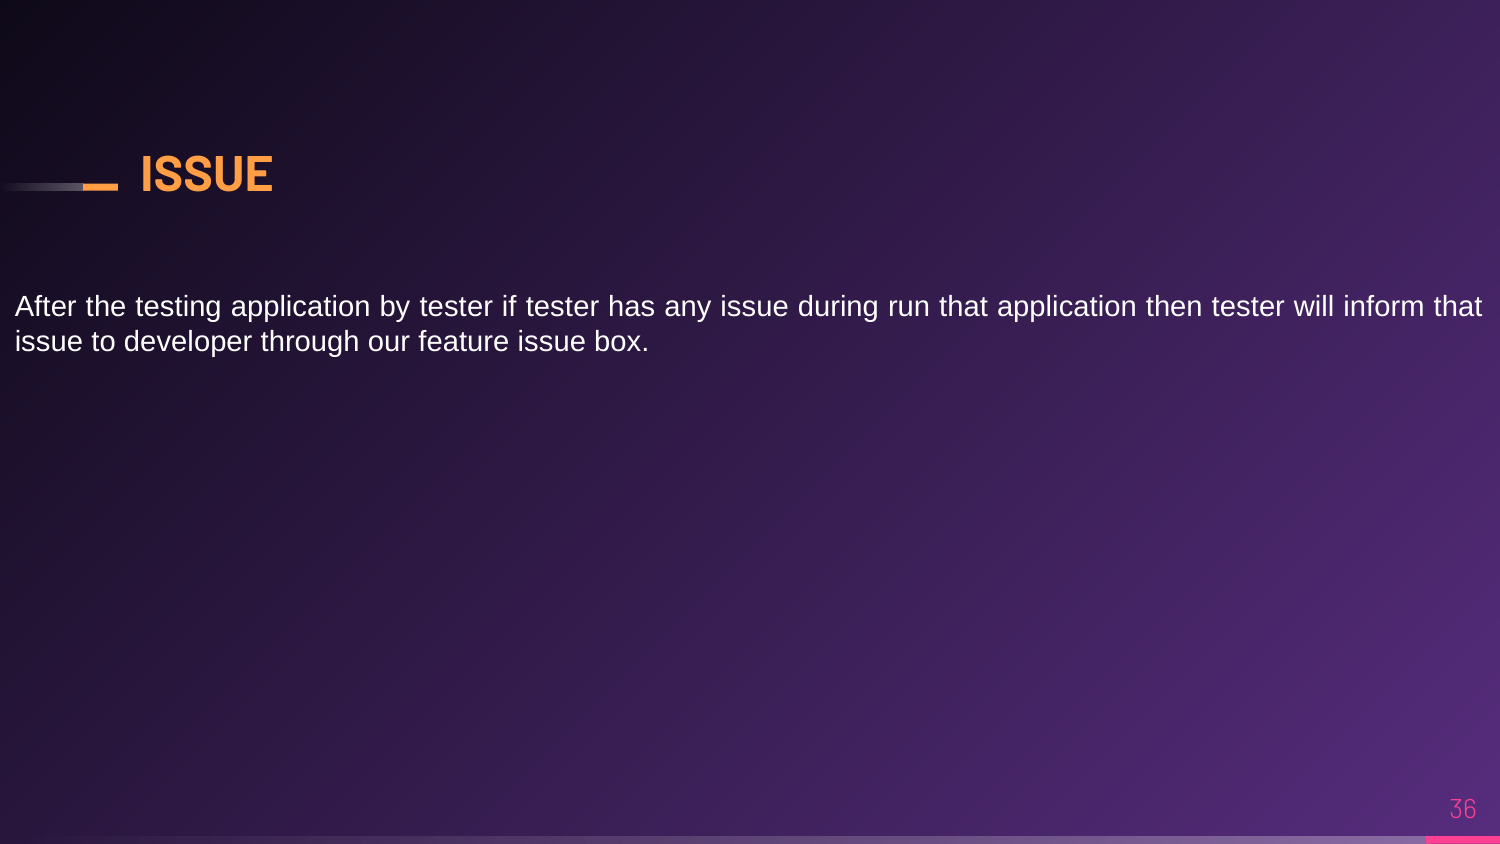

# ISSUE
After the testing application by tester if tester has any issue during run that application then tester will inform that issue to developer through our feature issue box.
36